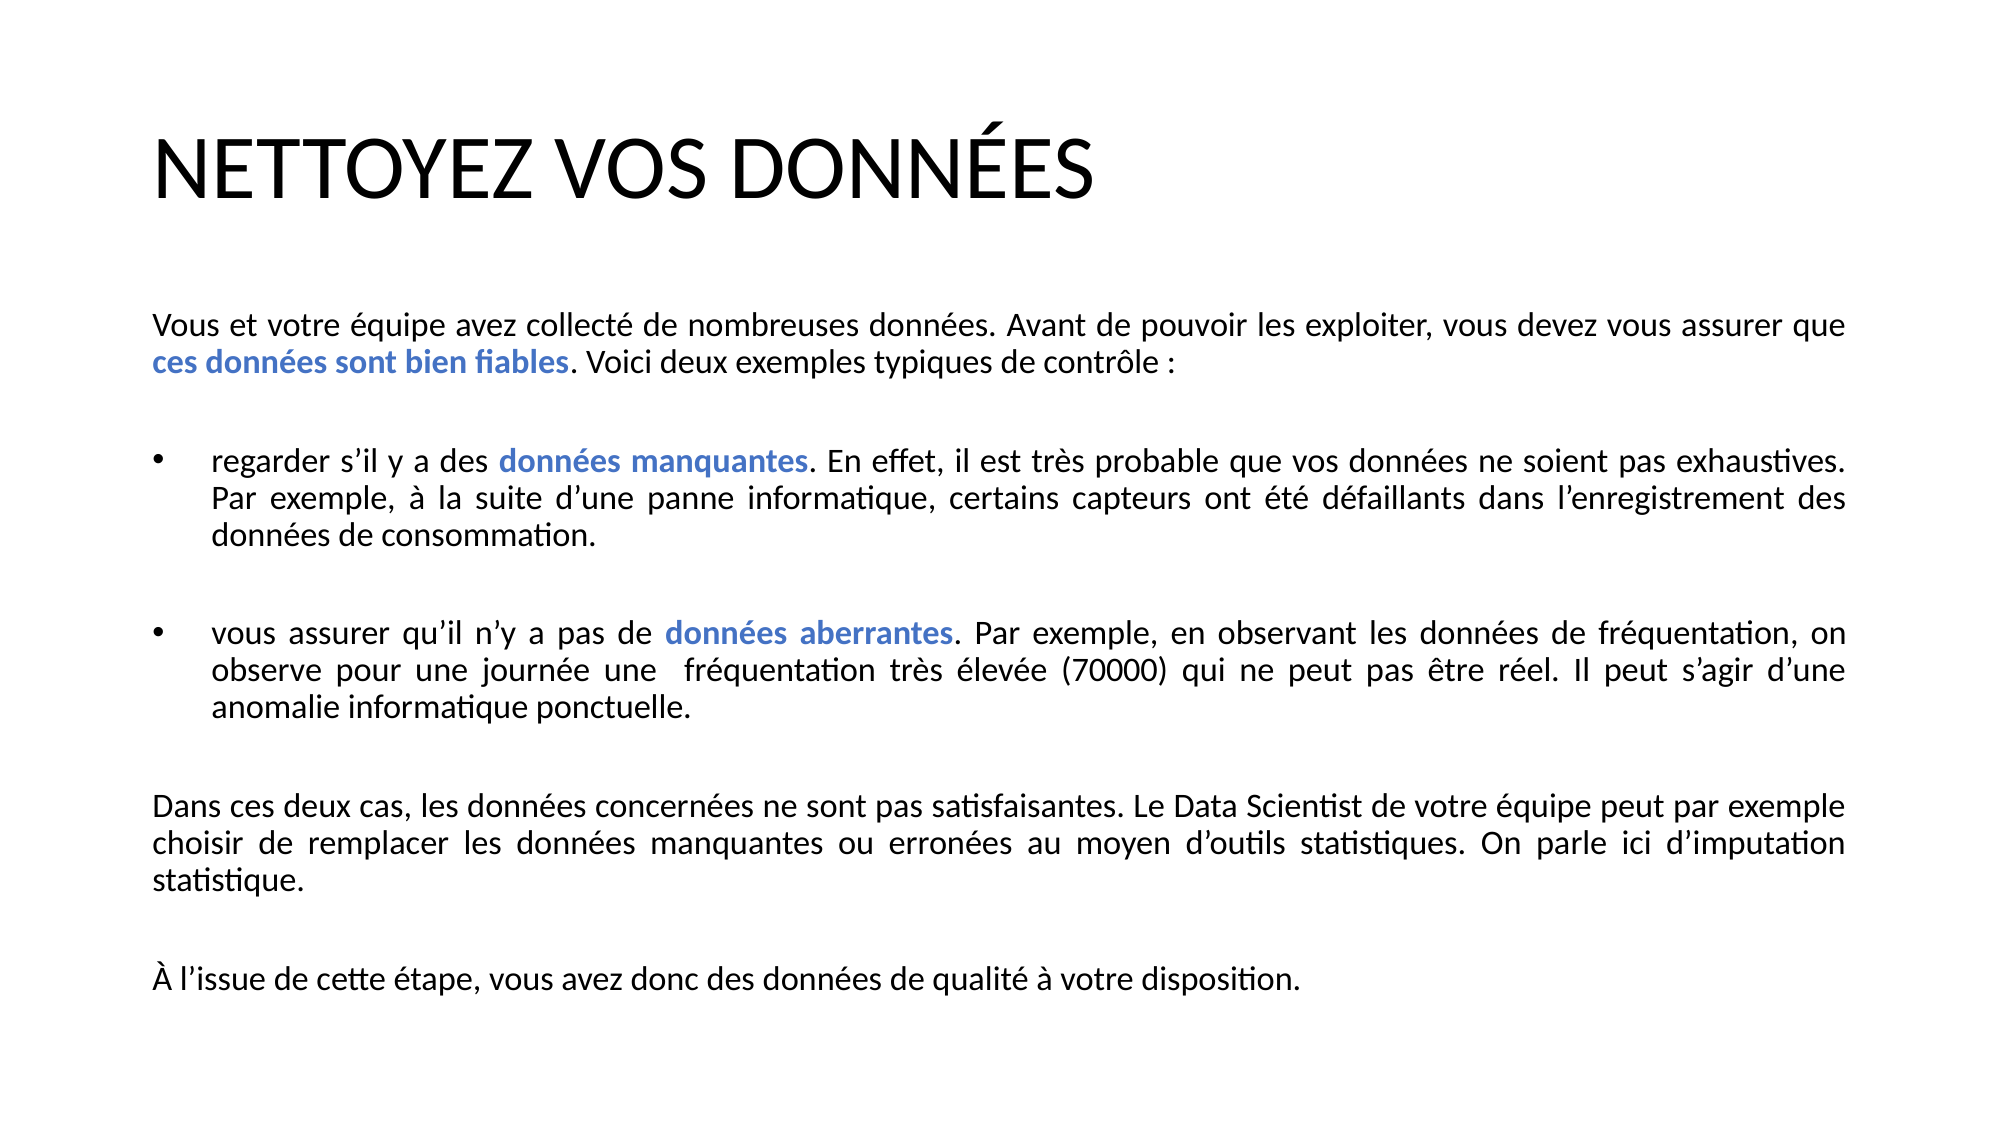

# NETTOYEZ VOS DONNÉES
Vous et votre équipe avez collecté de nombreuses données. Avant de pouvoir les exploiter, vous devez vous assurer que ces données sont bien fiables. Voici deux exemples typiques de contrôle :

regarder s’il y a des données manquantes. En effet, il est très probable que vos données ne soient pas exhaustives. Par exemple, à la suite d’une panne informatique, certains capteurs ont été défaillants dans l’enregistrement des données de consommation.

vous assurer qu’il n’y a pas de données aberrantes. Par exemple, en observant les données de fréquentation, on observe pour une journée une  fréquentation très élevée (70000) qui ne peut pas être réel. Il peut s’agir d’une anomalie informatique ponctuelle.

Dans ces deux cas, les données concernées ne sont pas satisfaisantes. Le Data Scientist de votre équipe peut par exemple choisir de remplacer les données manquantes ou erronées au moyen d’outils statistiques. On parle ici d’imputation statistique.

À l’issue de cette étape, vous avez donc des données de qualité à votre disposition.